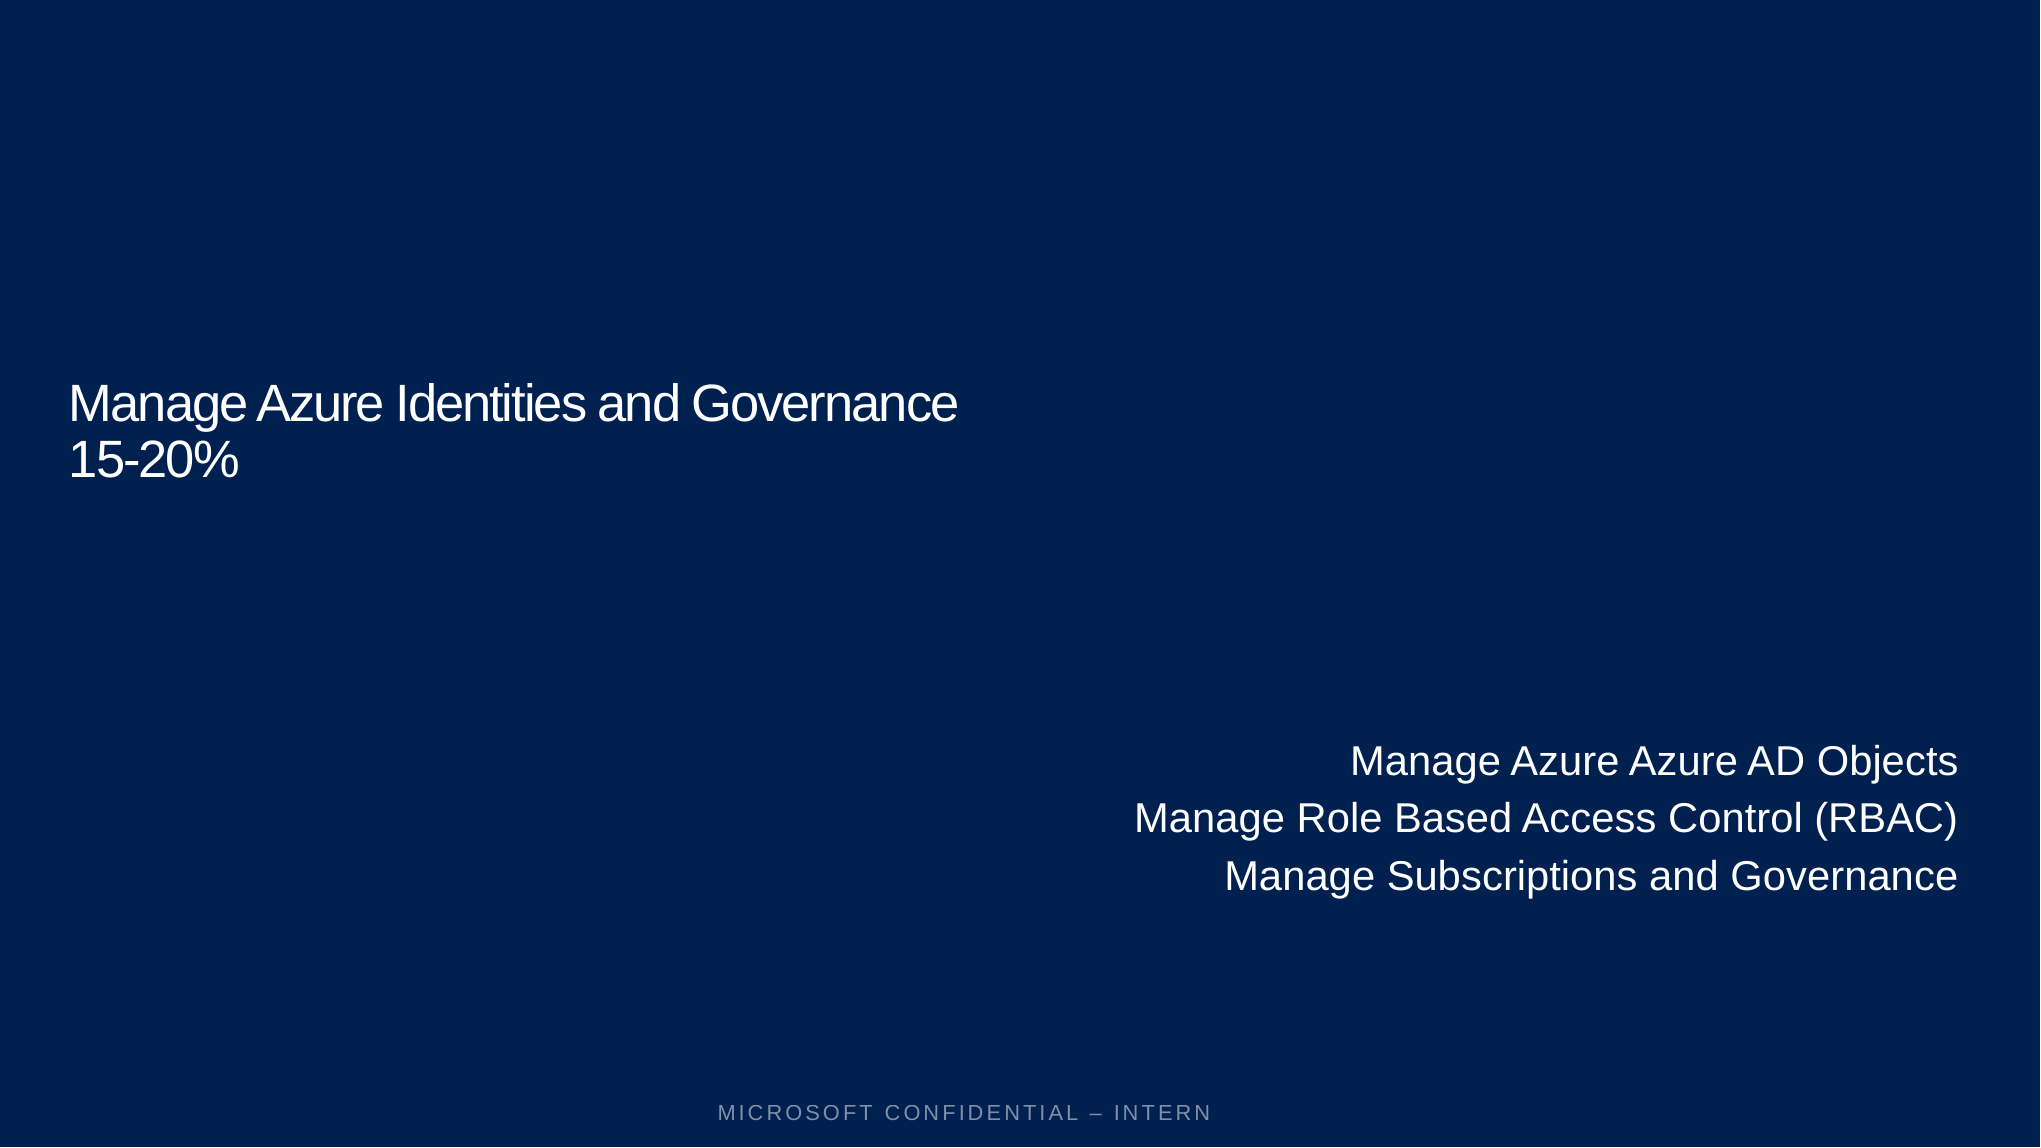

# Manage Azure Identities and Governance 15-20%
Manage Azure Azure AD Objects
Manage Role Based Access Control (RBAC)
Manage Subscriptions and Governance